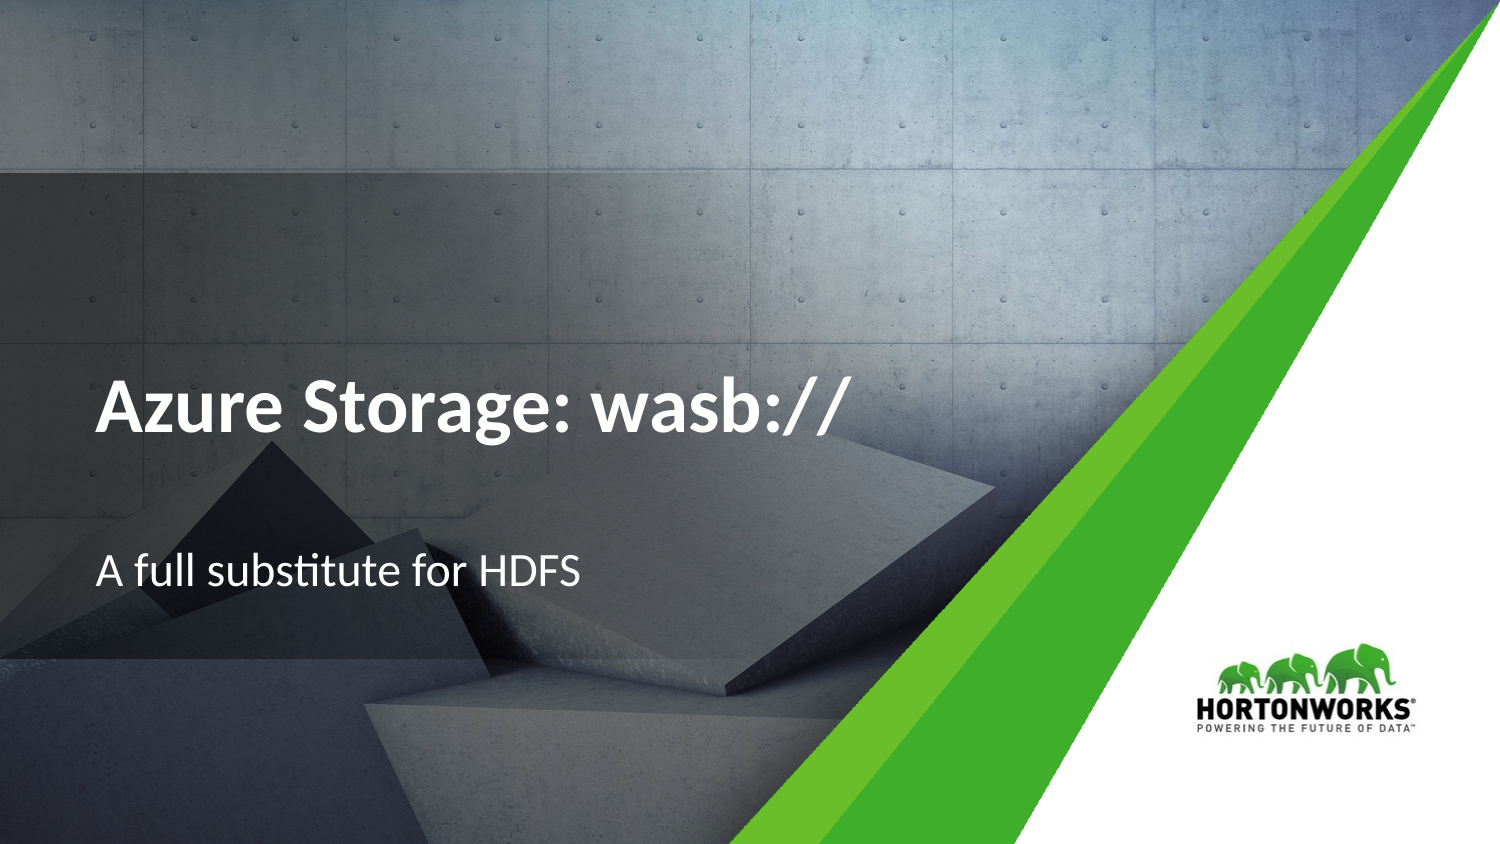

# Azure Storage: wasb://

A full substitute for HDFS